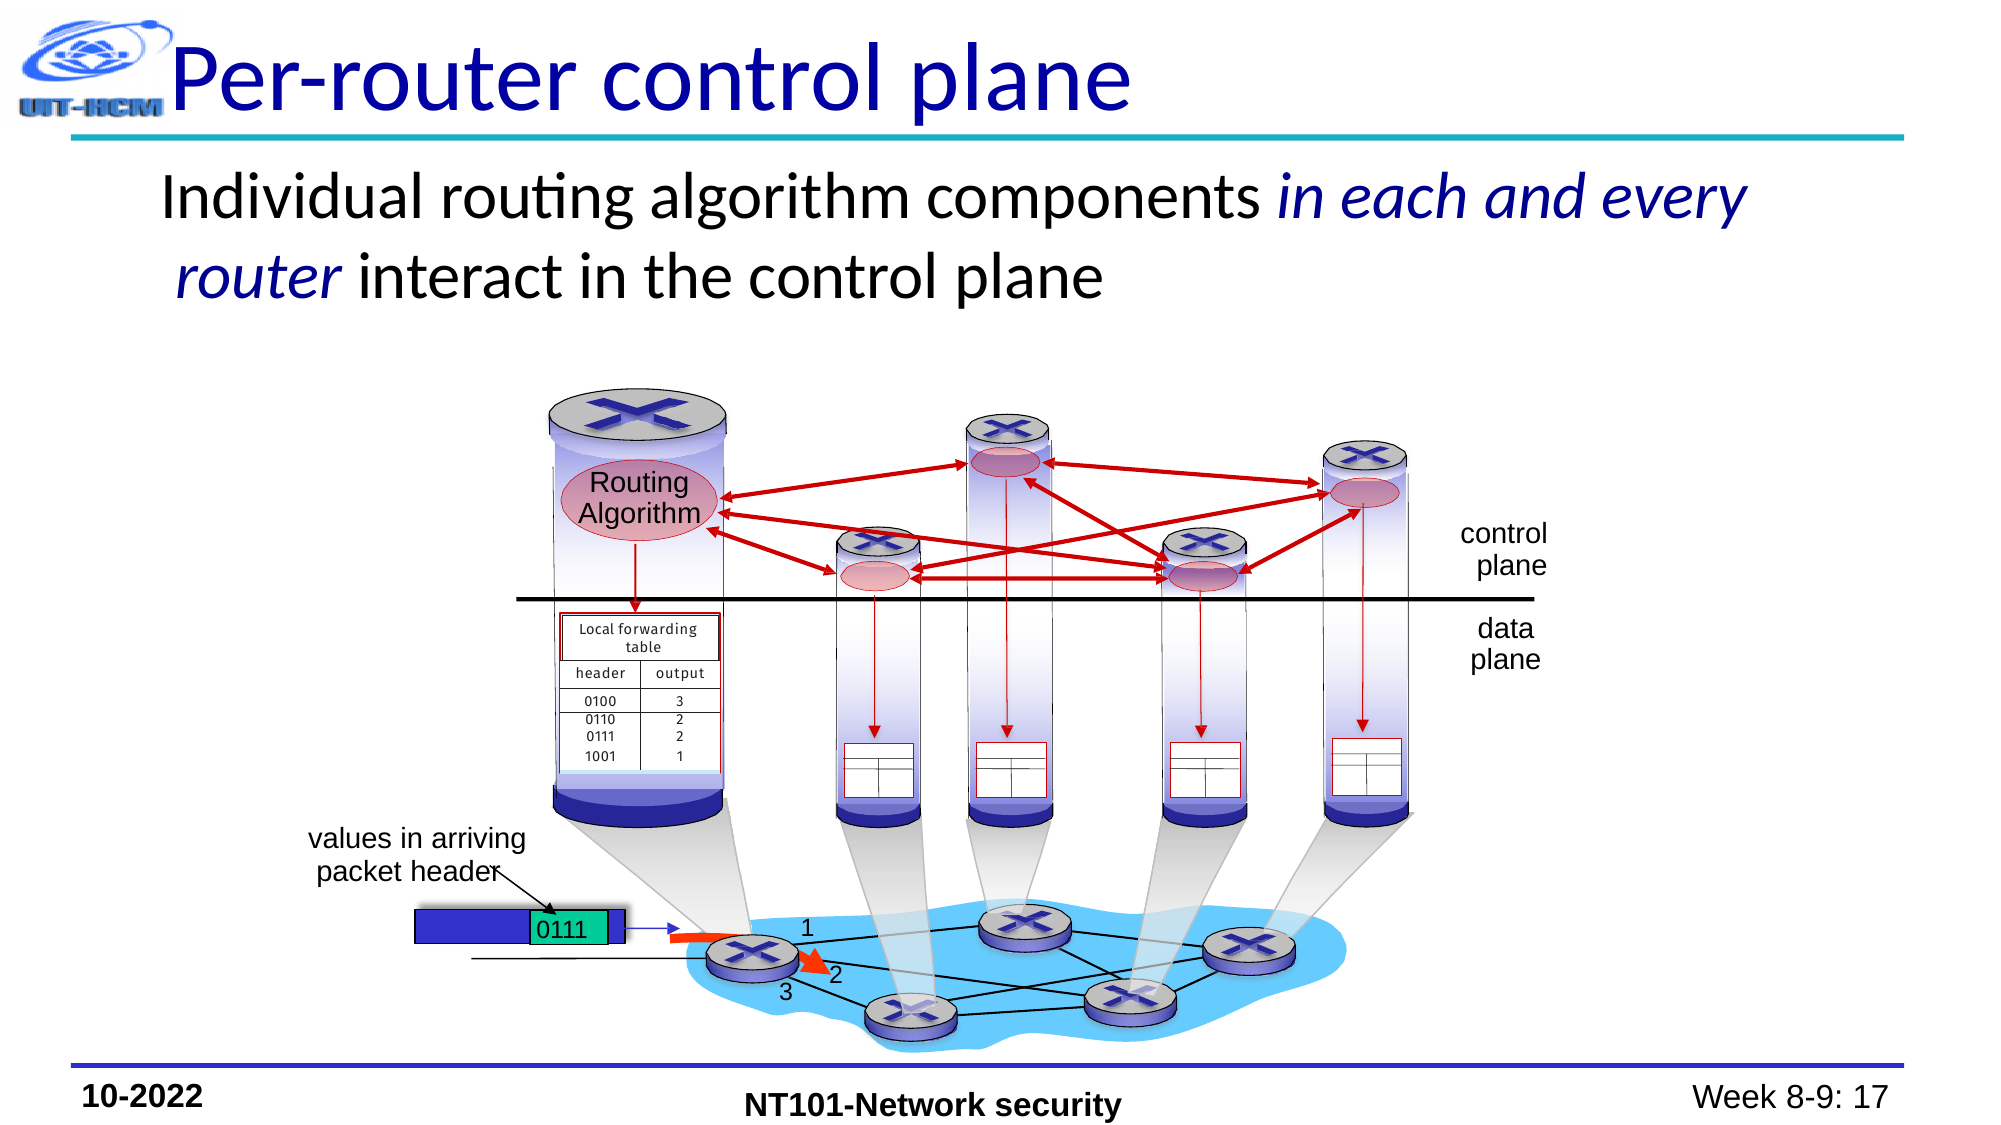

# Per-router control plane
Individual routing algorithm components in each and every  router interact in the control plane

Routing  Algorithm

control  plane

data  plane

Local forwarding  table
| header | output |
| --- | --- |
| 0100 | 3 |
| 0110 | 2 |
| 0111 | 2 |
| 1001 | 1 |

values in arriving  packet header

1

0111

2

3